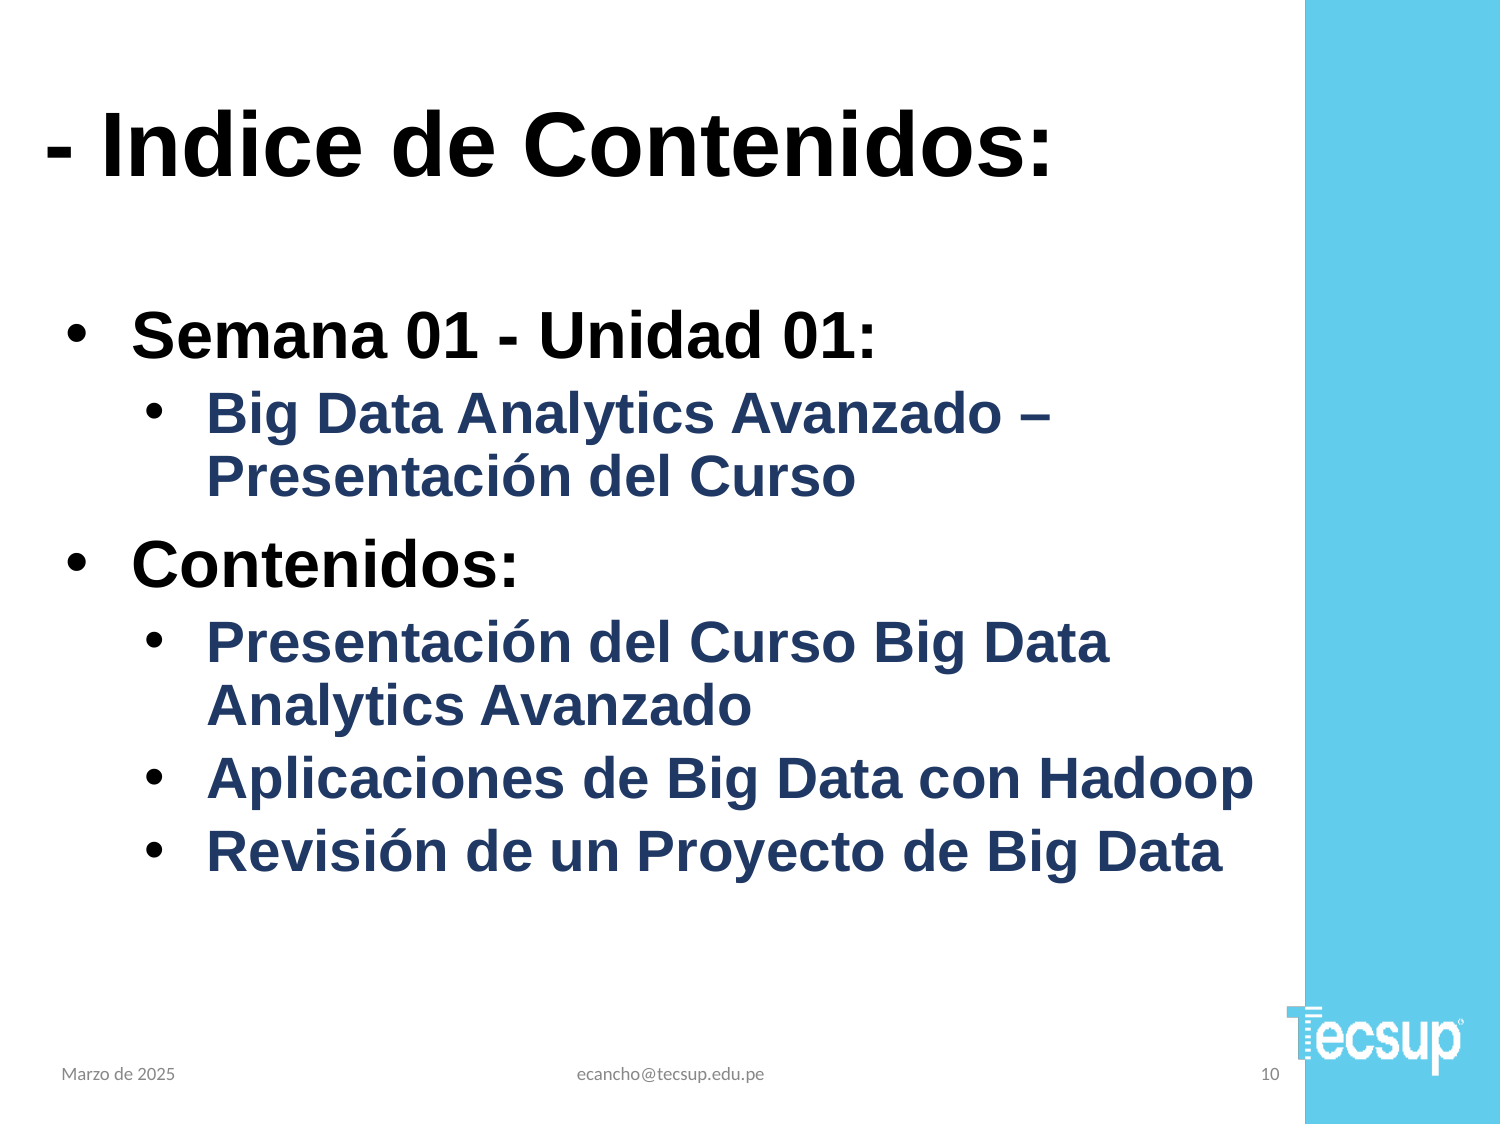

# - Indice de Contenidos:
Semana 01 - Unidad 01:
Big Data Analytics Avanzado – Presentación del Curso
Contenidos:
Presentación del Curso Big Data Analytics Avanzado
Aplicaciones de Big Data con Hadoop
Revisión de un Proyecto de Big Data

ecancho@tecsup.edu.pe
10
Marzo de 2025